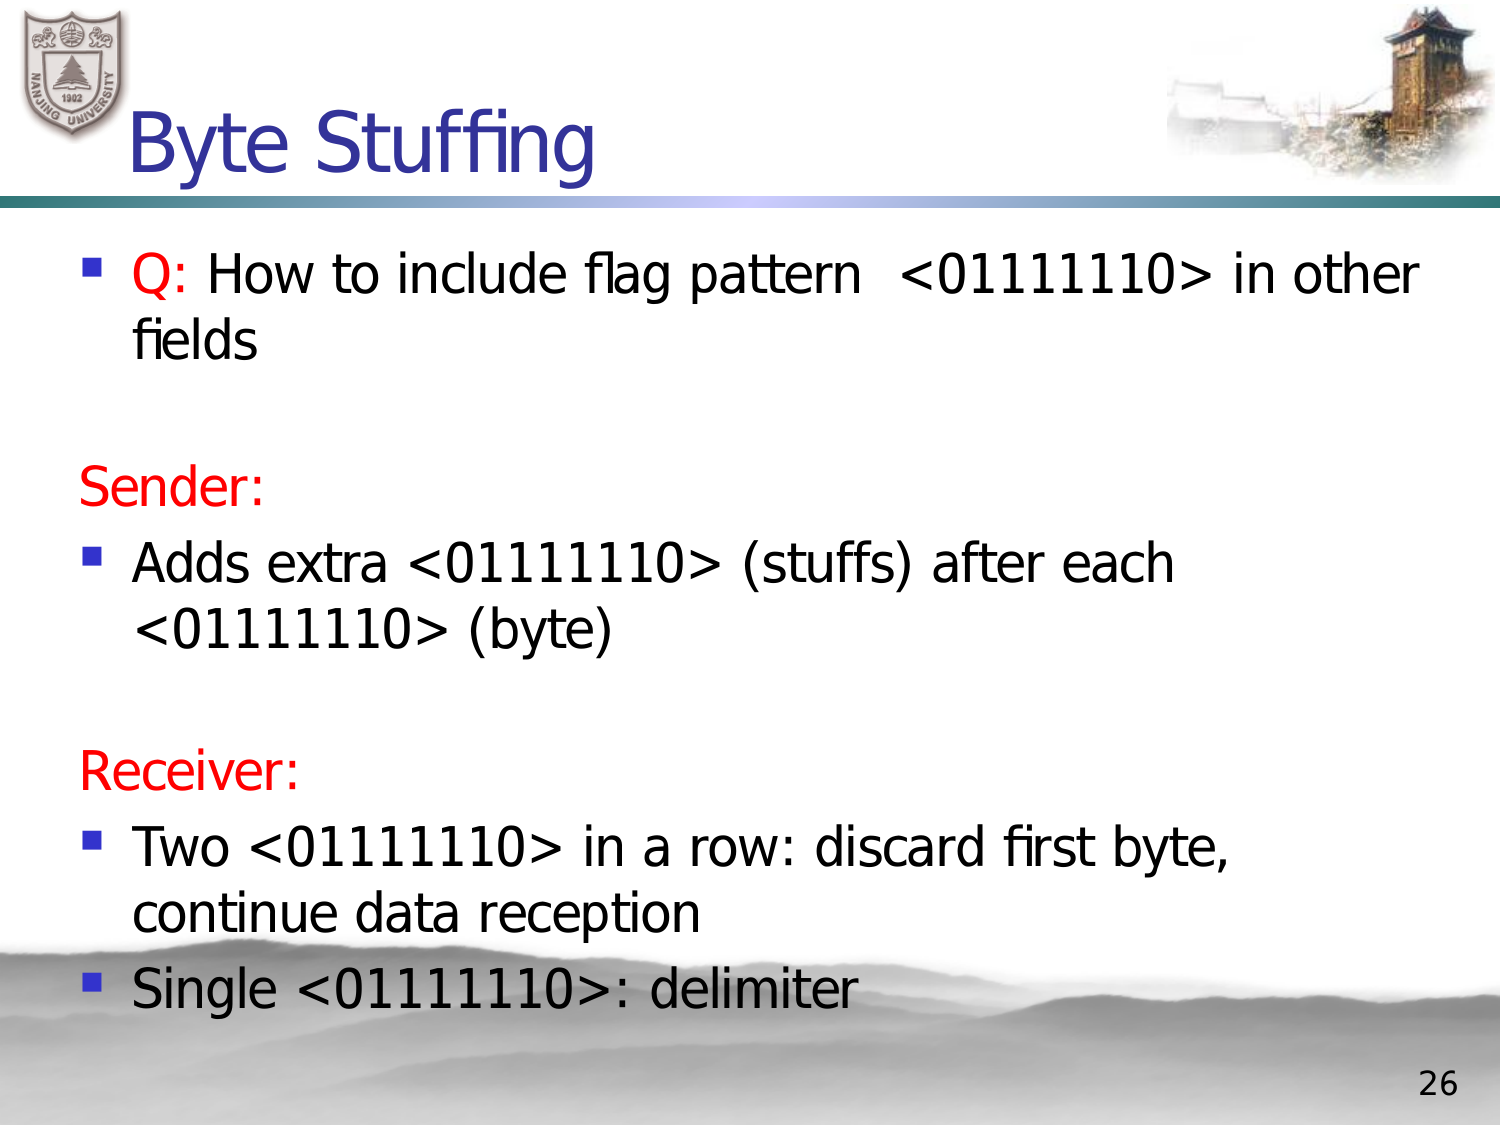

# Byte Stuffing
Q: How to include flag pattern  <01111110> in other fields

Sender:
Adds extra <01111110> (stuffs) after each <01111110> (byte)

Receiver:
Two <01111110> in a row: discard first byte, continue data reception
Single <01111110>: delimiter
26